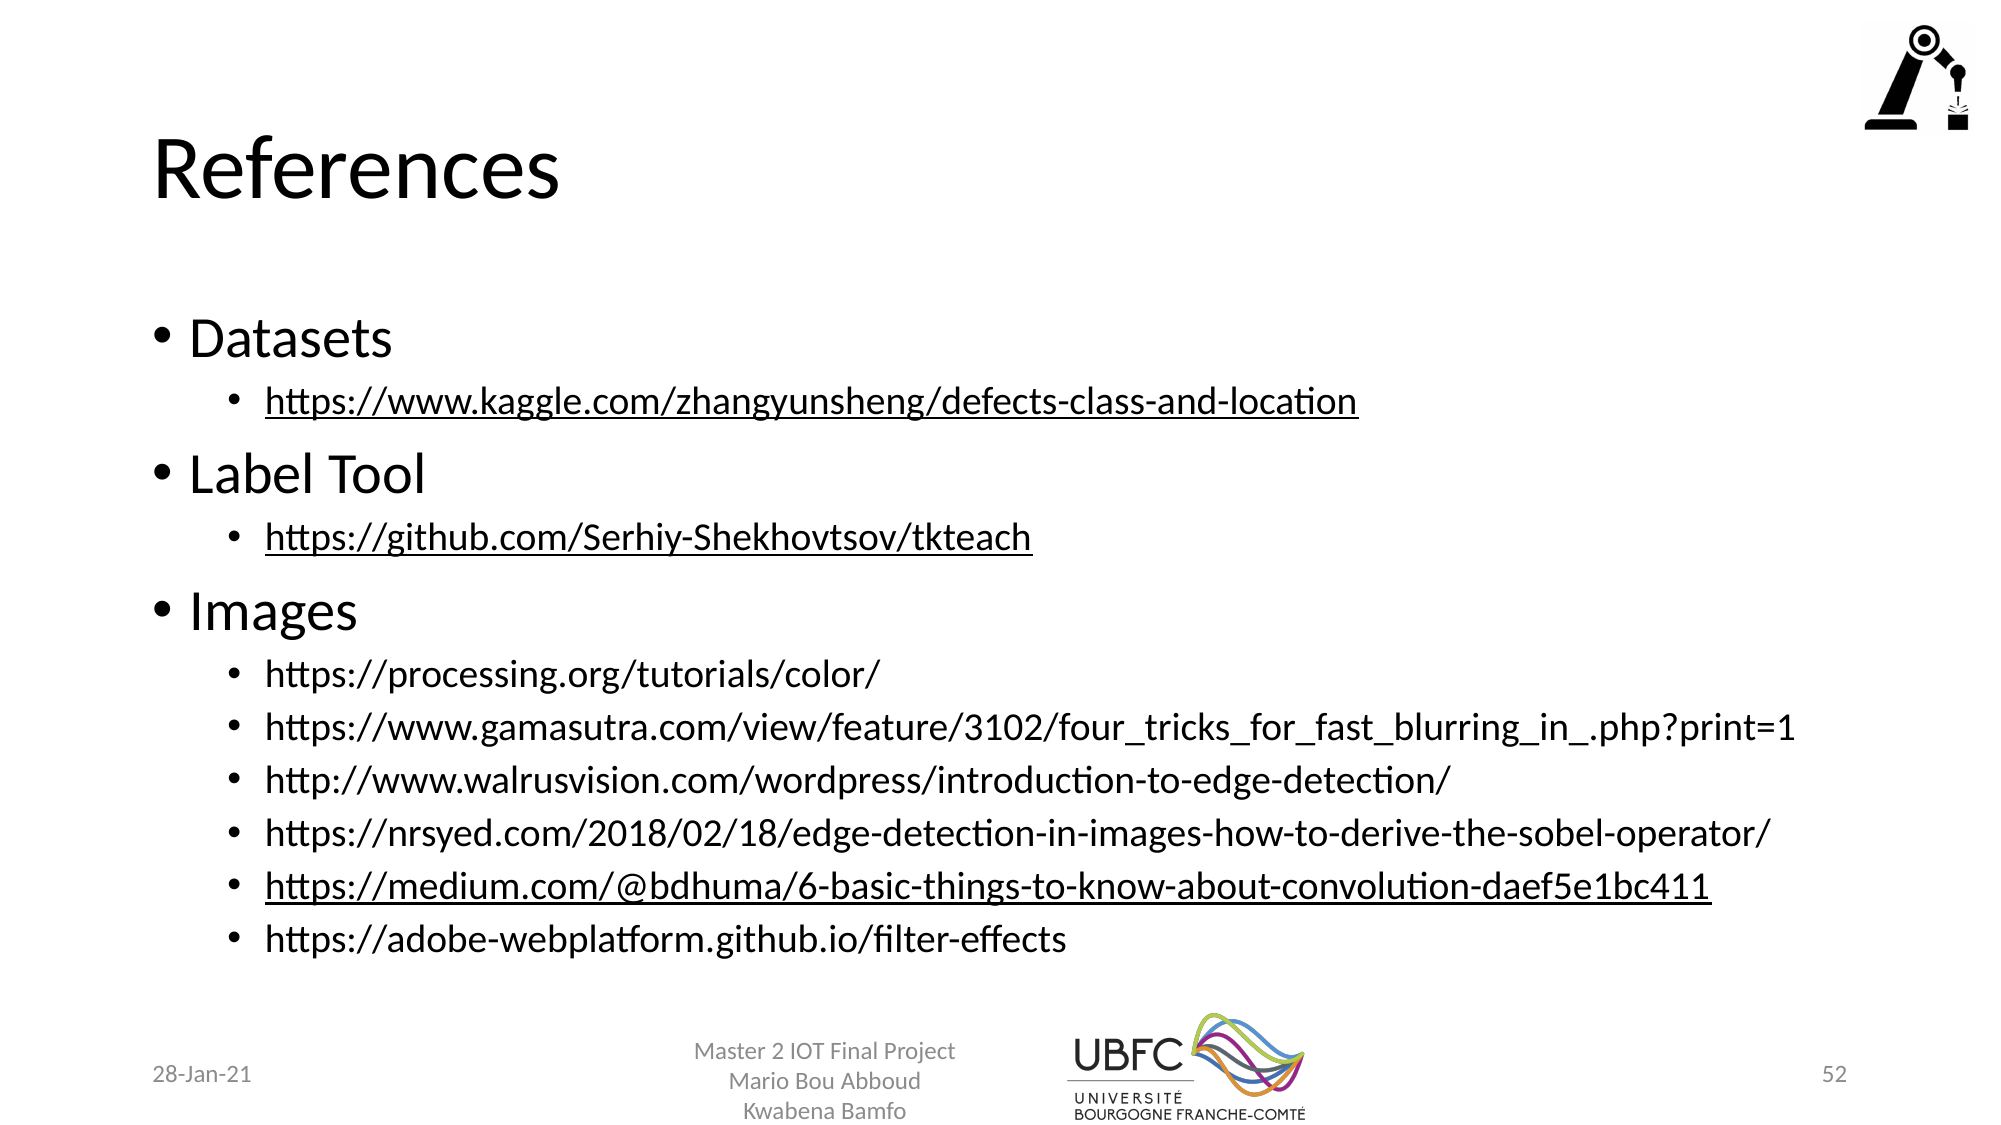

# References
Datasets
https://www.kaggle.com/zhangyunsheng/defects-class-and-location
Label Tool
https://github.com/Serhiy-Shekhovtsov/tkteach
Images
https://processing.org/tutorials/color/
https://www.gamasutra.com/view/feature/3102/four_tricks_for_fast_blurring_in_.php?print=1
http://www.walrusvision.com/wordpress/introduction-to-edge-detection/
https://nrsyed.com/2018/02/18/edge-detection-in-images-how-to-derive-the-sobel-operator/
https://medium.com/@bdhuma/6-basic-things-to-know-about-convolution-daef5e1bc411
https://adobe-webplatform.github.io/filter-effects

Master 2 IOT Final Project
Mario Bou Abboud
Kwabena Bamfo

28-Jan-21
52